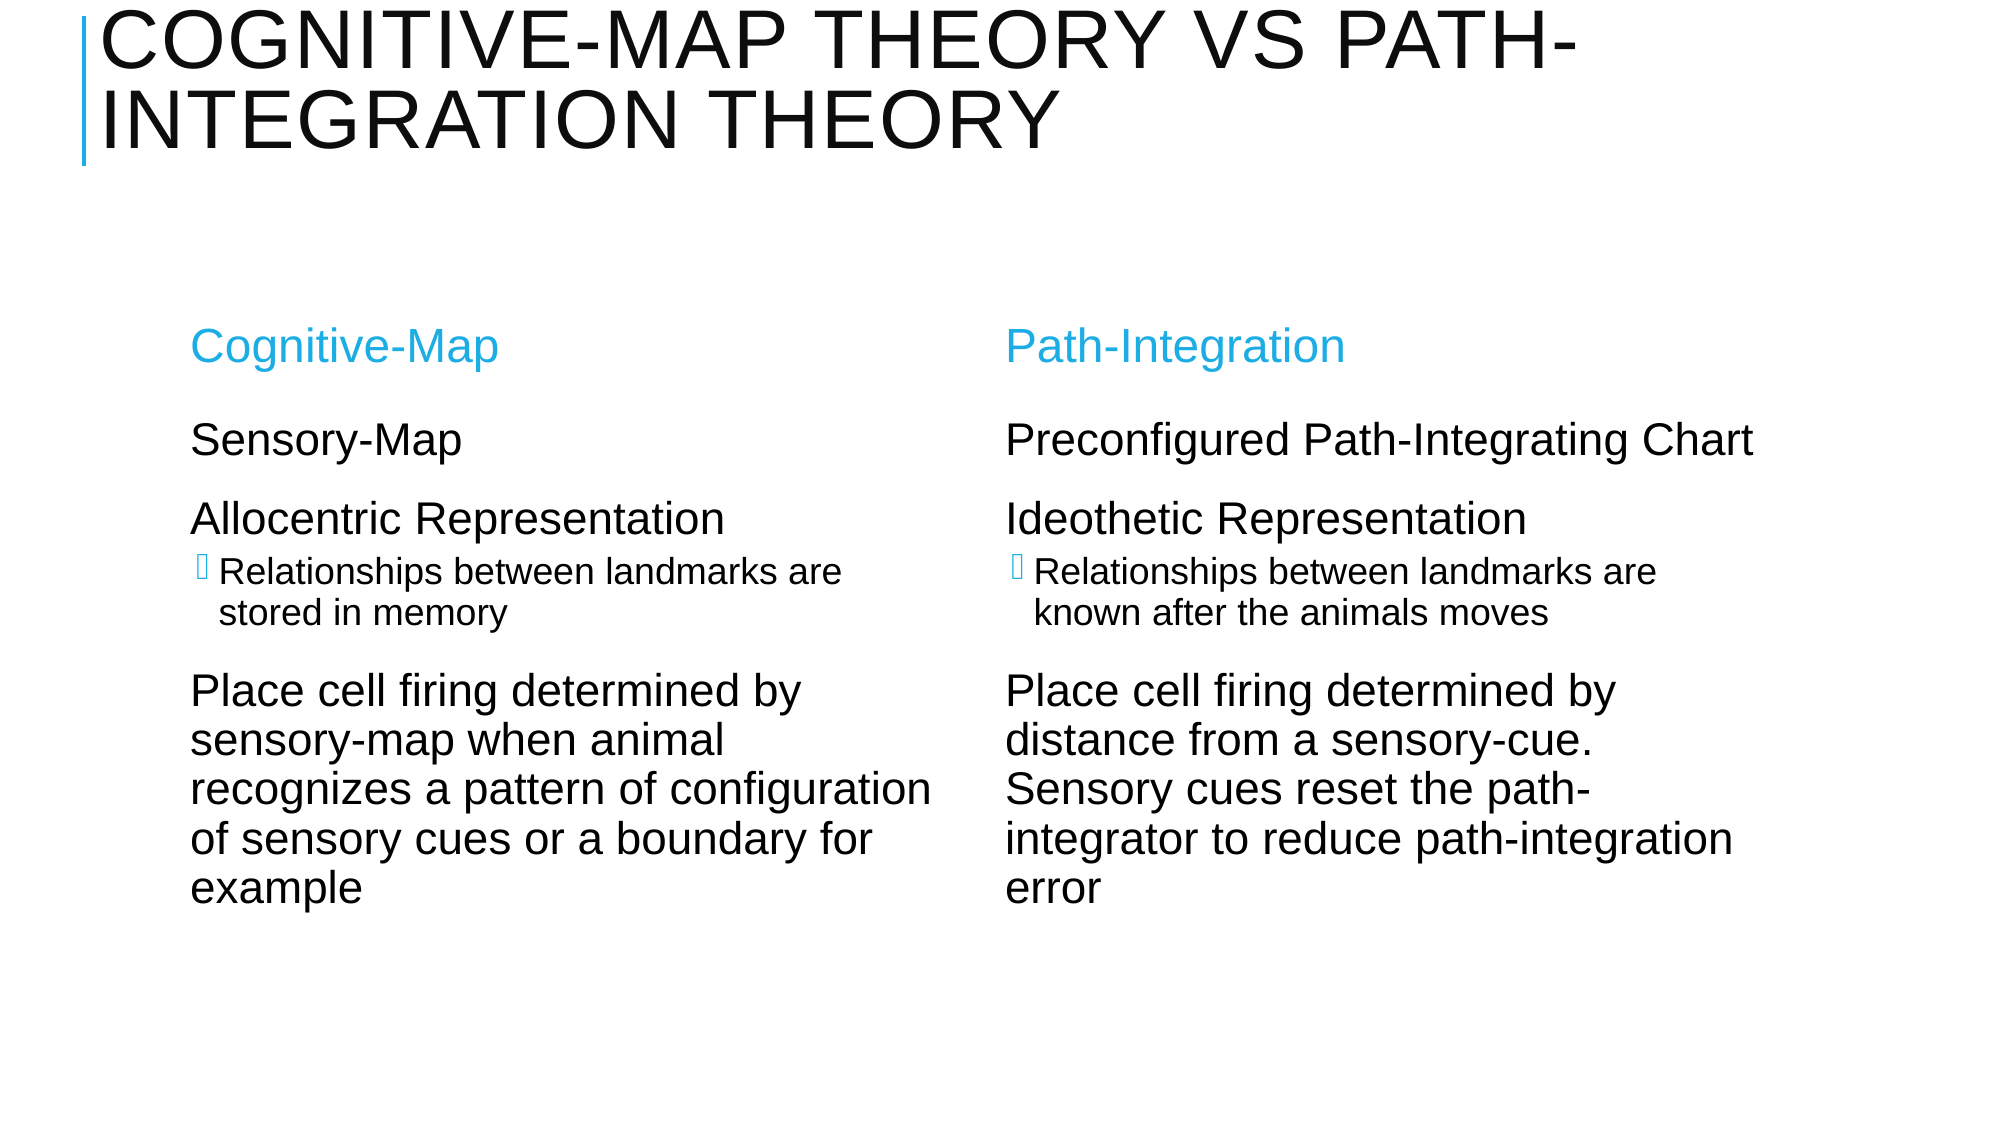

# Cognitive-map theory vs path-integration theory
Cognitive-Map
Path-Integration
Sensory-Map
Allocentric Representation
Relationships between landmarks are stored in memory
Place cell firing determined by sensory-map when animal recognizes a pattern of configuration of sensory cues or a boundary for example
Preconfigured Path-Integrating Chart
Ideothetic Representation
Relationships between landmarks are known after the animals moves
Place cell firing determined by distance from a sensory-cue. Sensory cues reset the path-integrator to reduce path-integration error